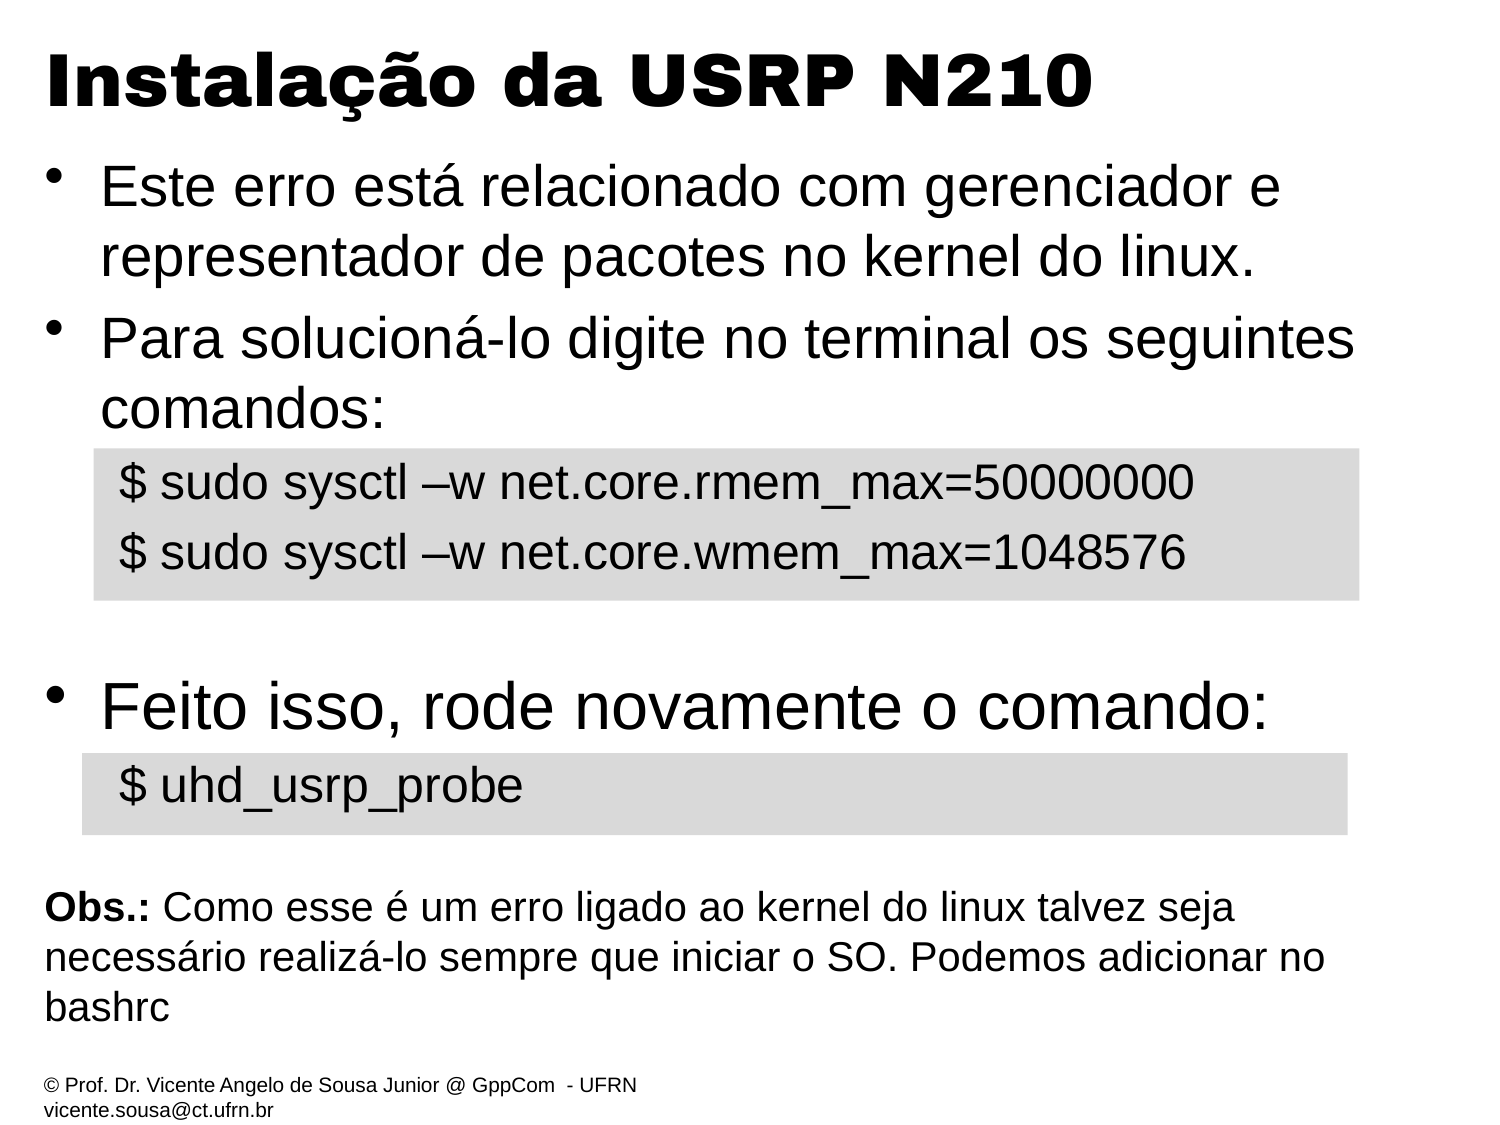

# Instalação da USRP N210
Este erro está relacionado com gerenciador e representador de pacotes no kernel do linux.
Para solucioná-lo digite no terminal os seguintes comandos:
$ sudo sysctl –w net.core.rmem_max=50000000
$ sudo sysctl –w net.core.wmem_max=1048576

Feito isso, rode novamente o comando:
$ uhd_usrp_probe

Obs.: Como esse é um erro ligado ao kernel do linux talvez seja necessário realizá-lo sempre que iniciar o SO. Podemos adicionar no bashrc